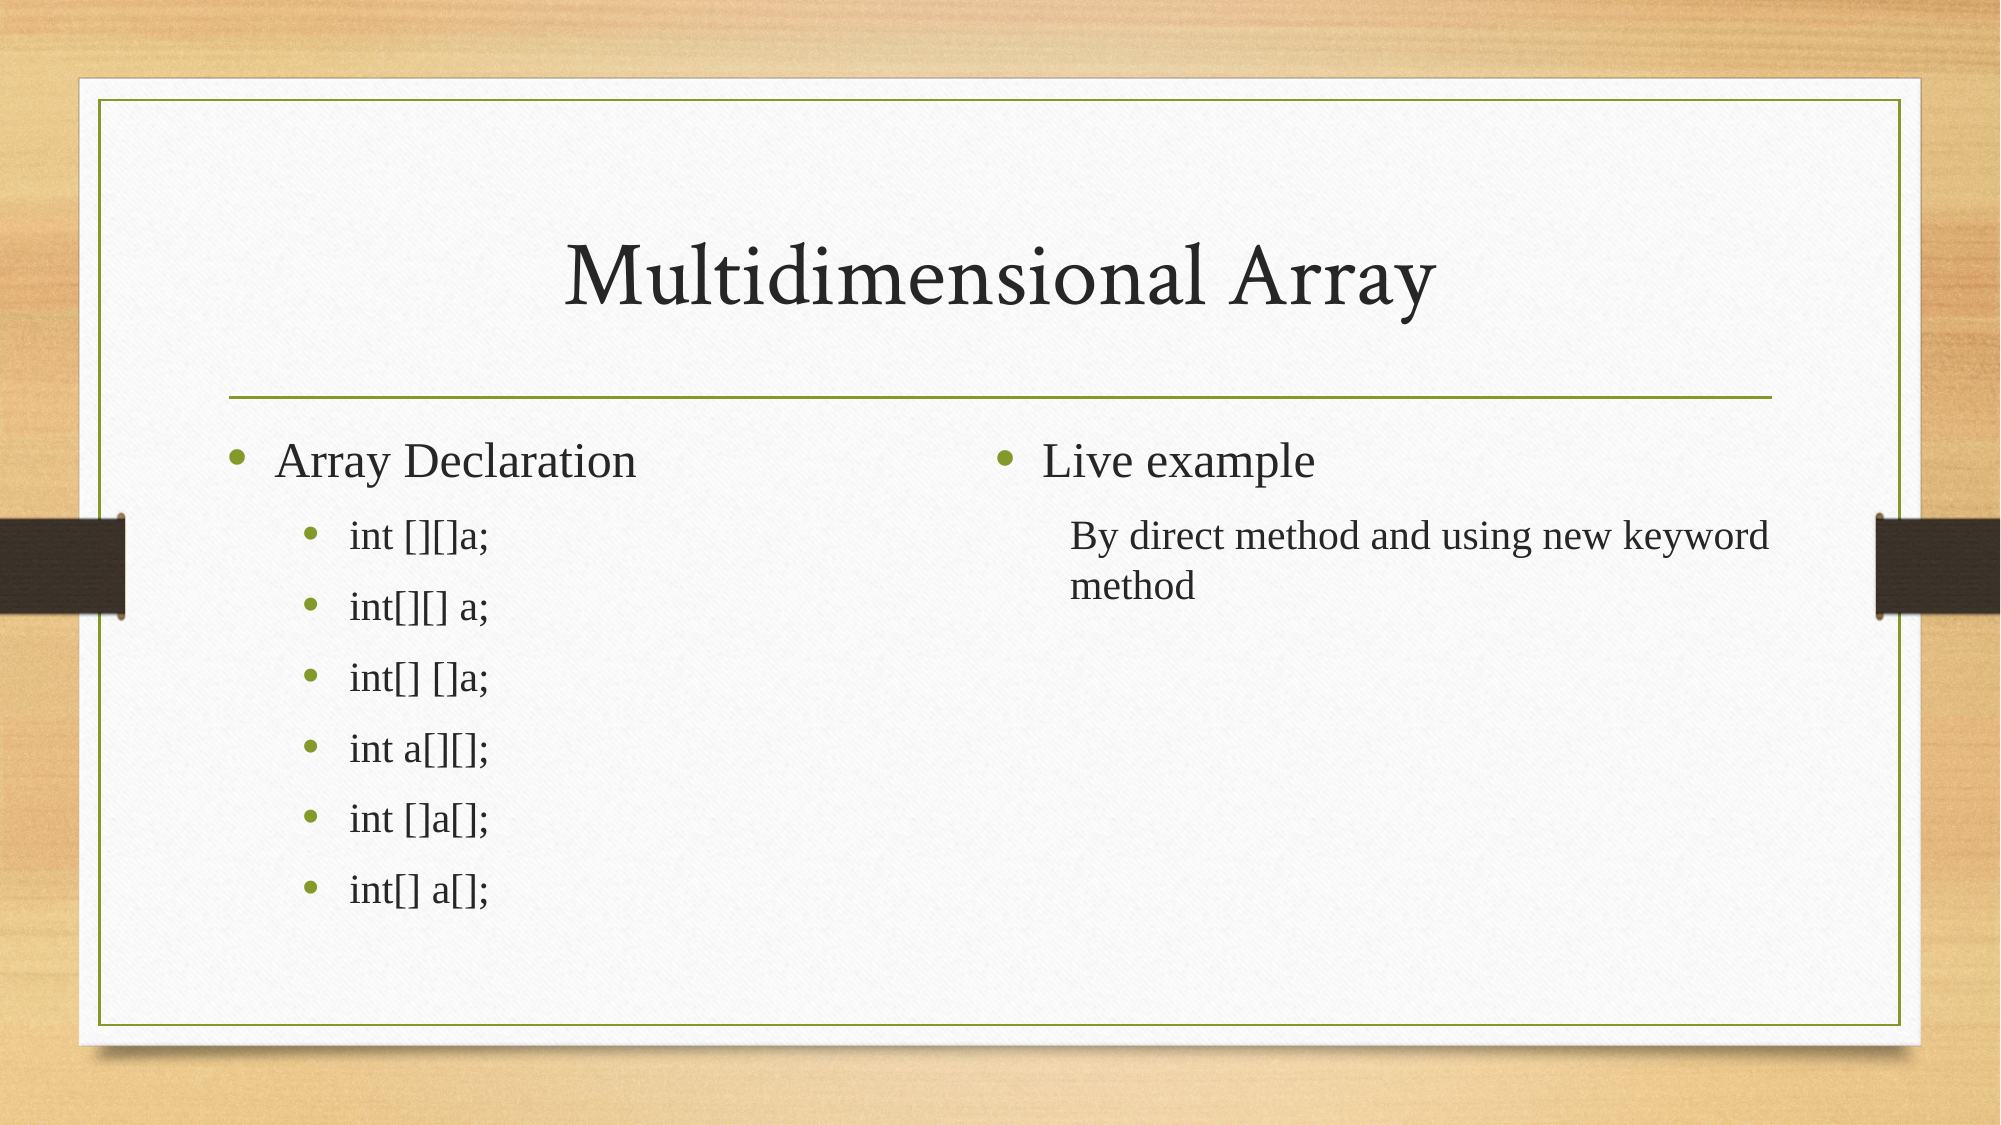

# Multidimensional Array
Array Declaration
int [][]a;
int[][] a;
int[] []a;
int a[][];
int []a[];
int[] a[];

Live example
By direct method and using new keyword method